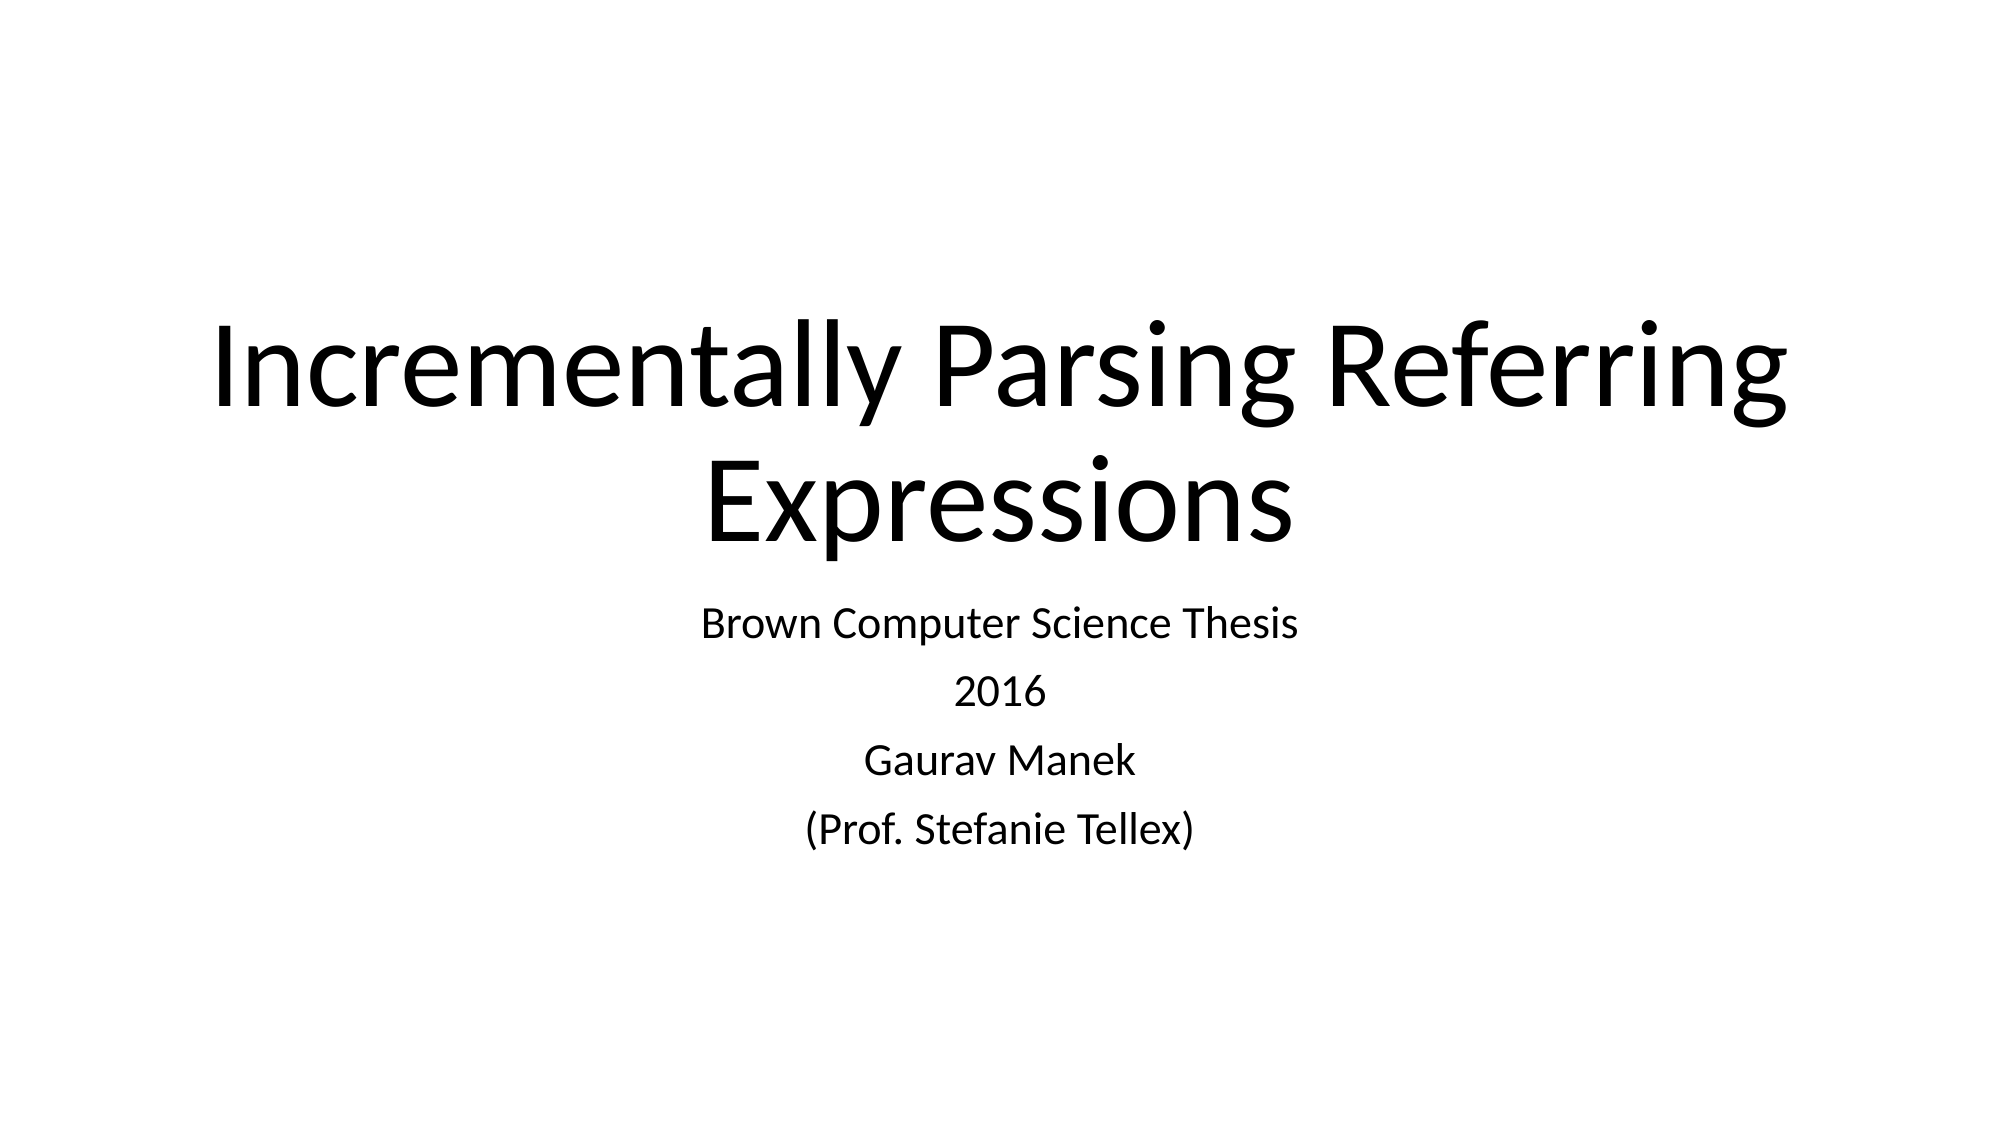

# Incrementally Parsing Referring Expressions
Brown Computer Science Thesis
2016
Gaurav Manek
(Prof. Stefanie Tellex)